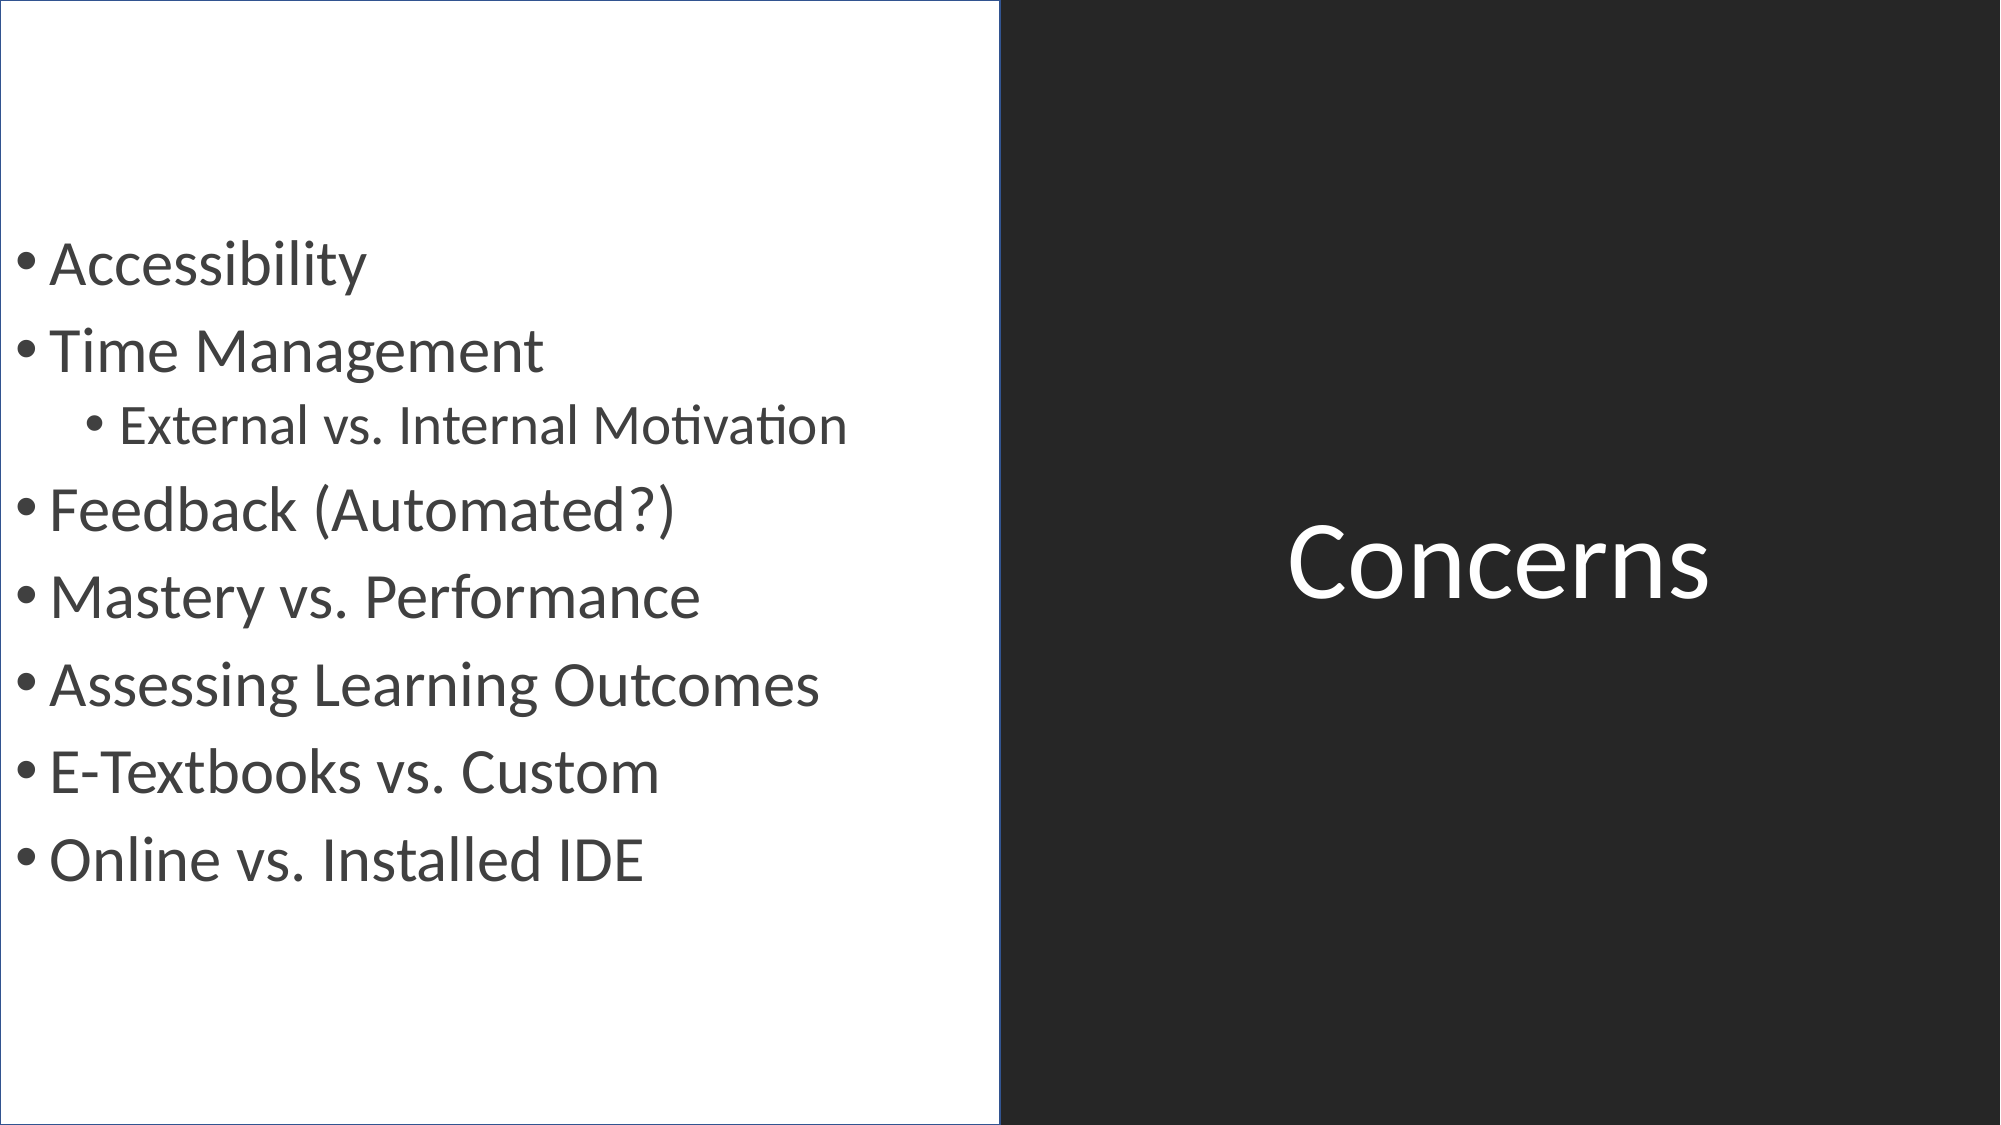

Accessibility
Time Management
External vs. Internal Motivation
Feedback (Automated?)
Mastery vs. Performance
Assessing Learning Outcomes
E-Textbooks vs. Custom
Online vs. Installed IDE
Concerns